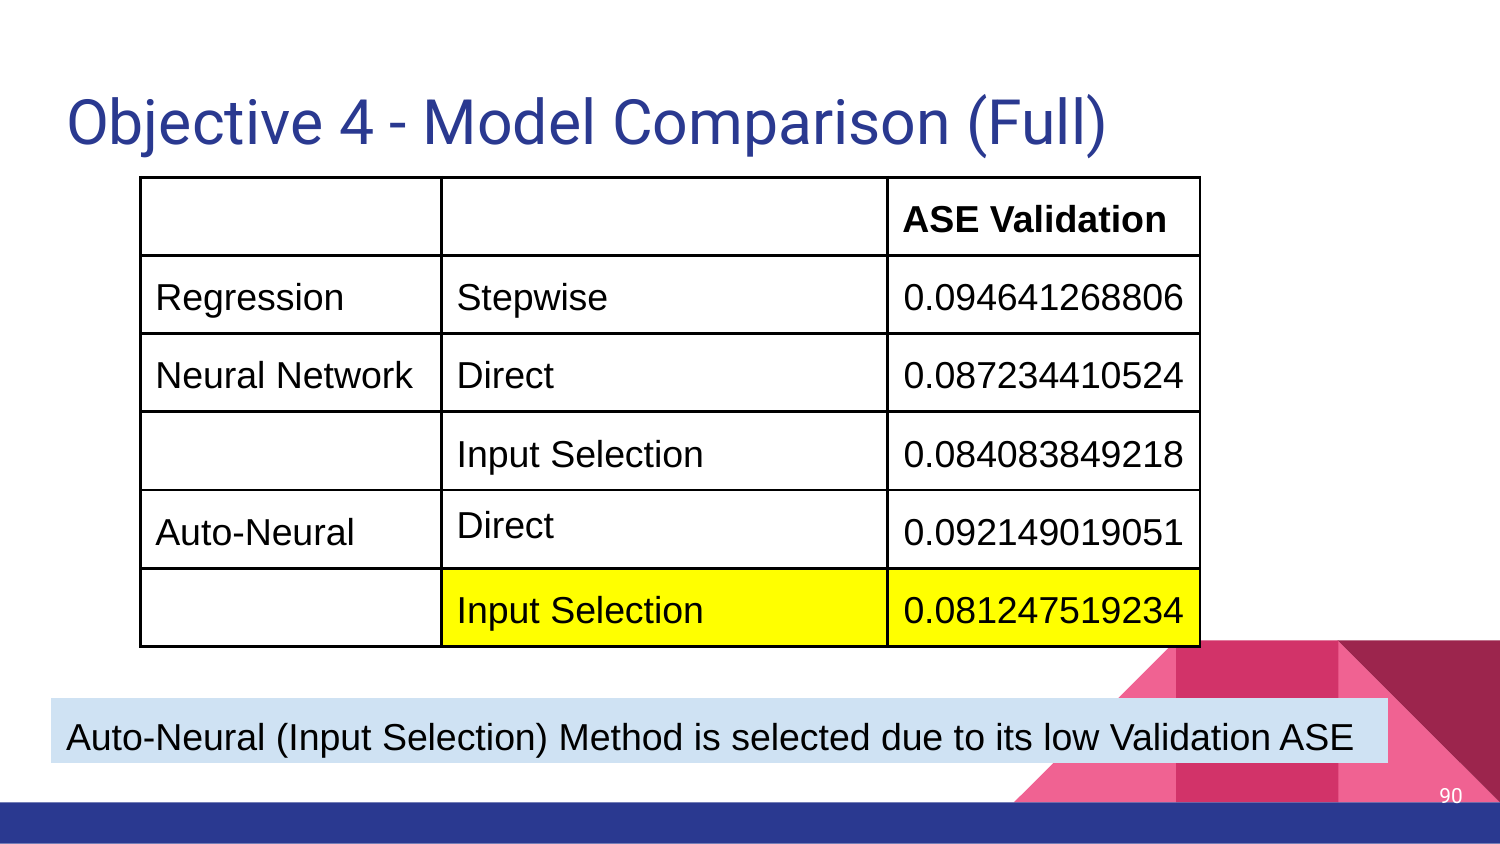

# Objective 4 - Model Comparison (Full)

|  |  | ASE Validation |
| --- | --- | --- |
| Regression | Stepwise | 0.094641268806 |
| Neural Network | Direct | 0.087234410524 |
|  | Input Selection | 0.084083849218 |
| Auto-Neural | Direct | 0.092149019051 |
|  | Input Selection | 0.081247519234 |
Auto-Neural (Input Selection) Method is selected due to its low Validation ASE
90